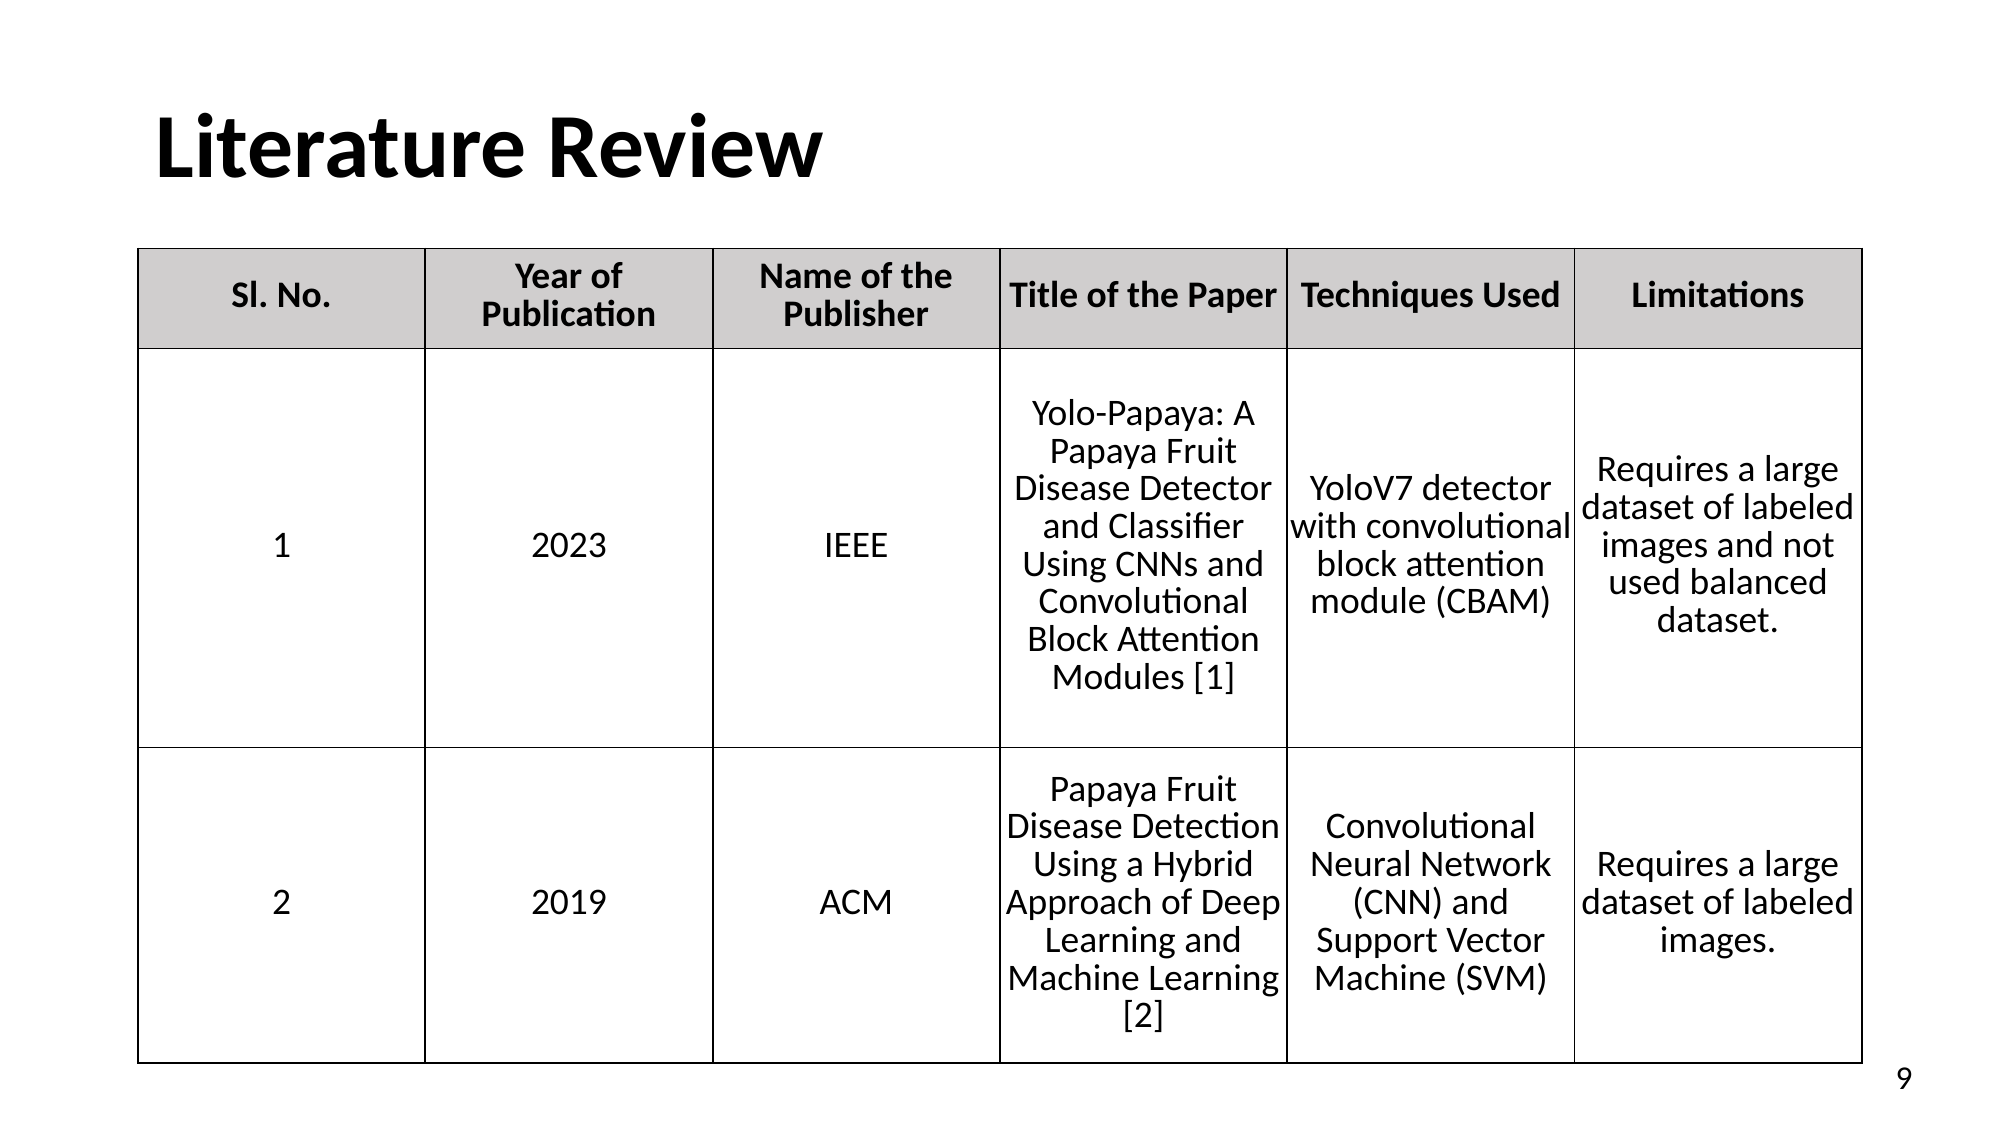

Literature Review
| Sl. No. | Year of Publication | Name of the Publisher | Title of the Paper | Techniques Used | Limitations |
| --- | --- | --- | --- | --- | --- |
| 1 | 2023 | IEEE | Yolo-Papaya: A Papaya Fruit Disease Detector and Classifier Using CNNs and Convolutional Block Attention Modules [1] | YoloV7 detector with convolutional block attention module (CBAM) | Requires a large dataset of labeled images and not used balanced dataset. |
| 2 | 2019 | ACM | Papaya Fruit Disease Detection Using a Hybrid Approach of Deep Learning and Machine Learning [2] | Convolutional Neural Network (CNN) and Support Vector Machine (SVM) | Requires a large dataset of labeled images. |
9